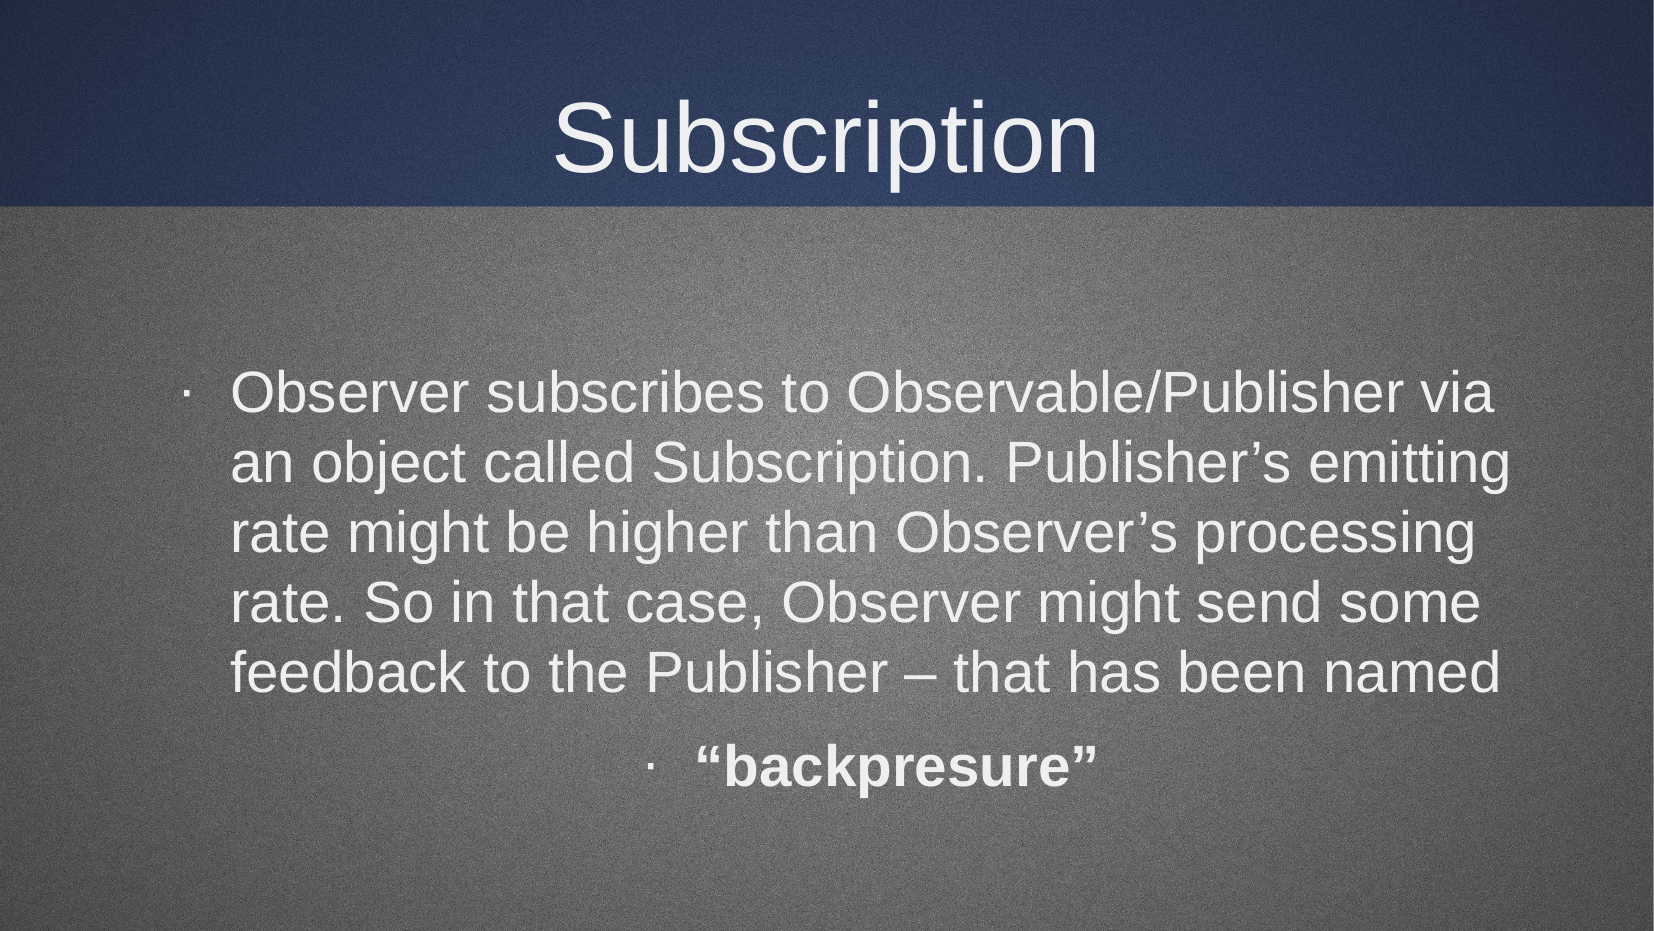

Subscription
Observer subscribes to Observable/Publisher via an object called Subscription. Publisher’s emitting rate might be higher than Observer’s processing rate. So in that case, Observer might send some feedback to the Publisher – that has been named
“backpresure”